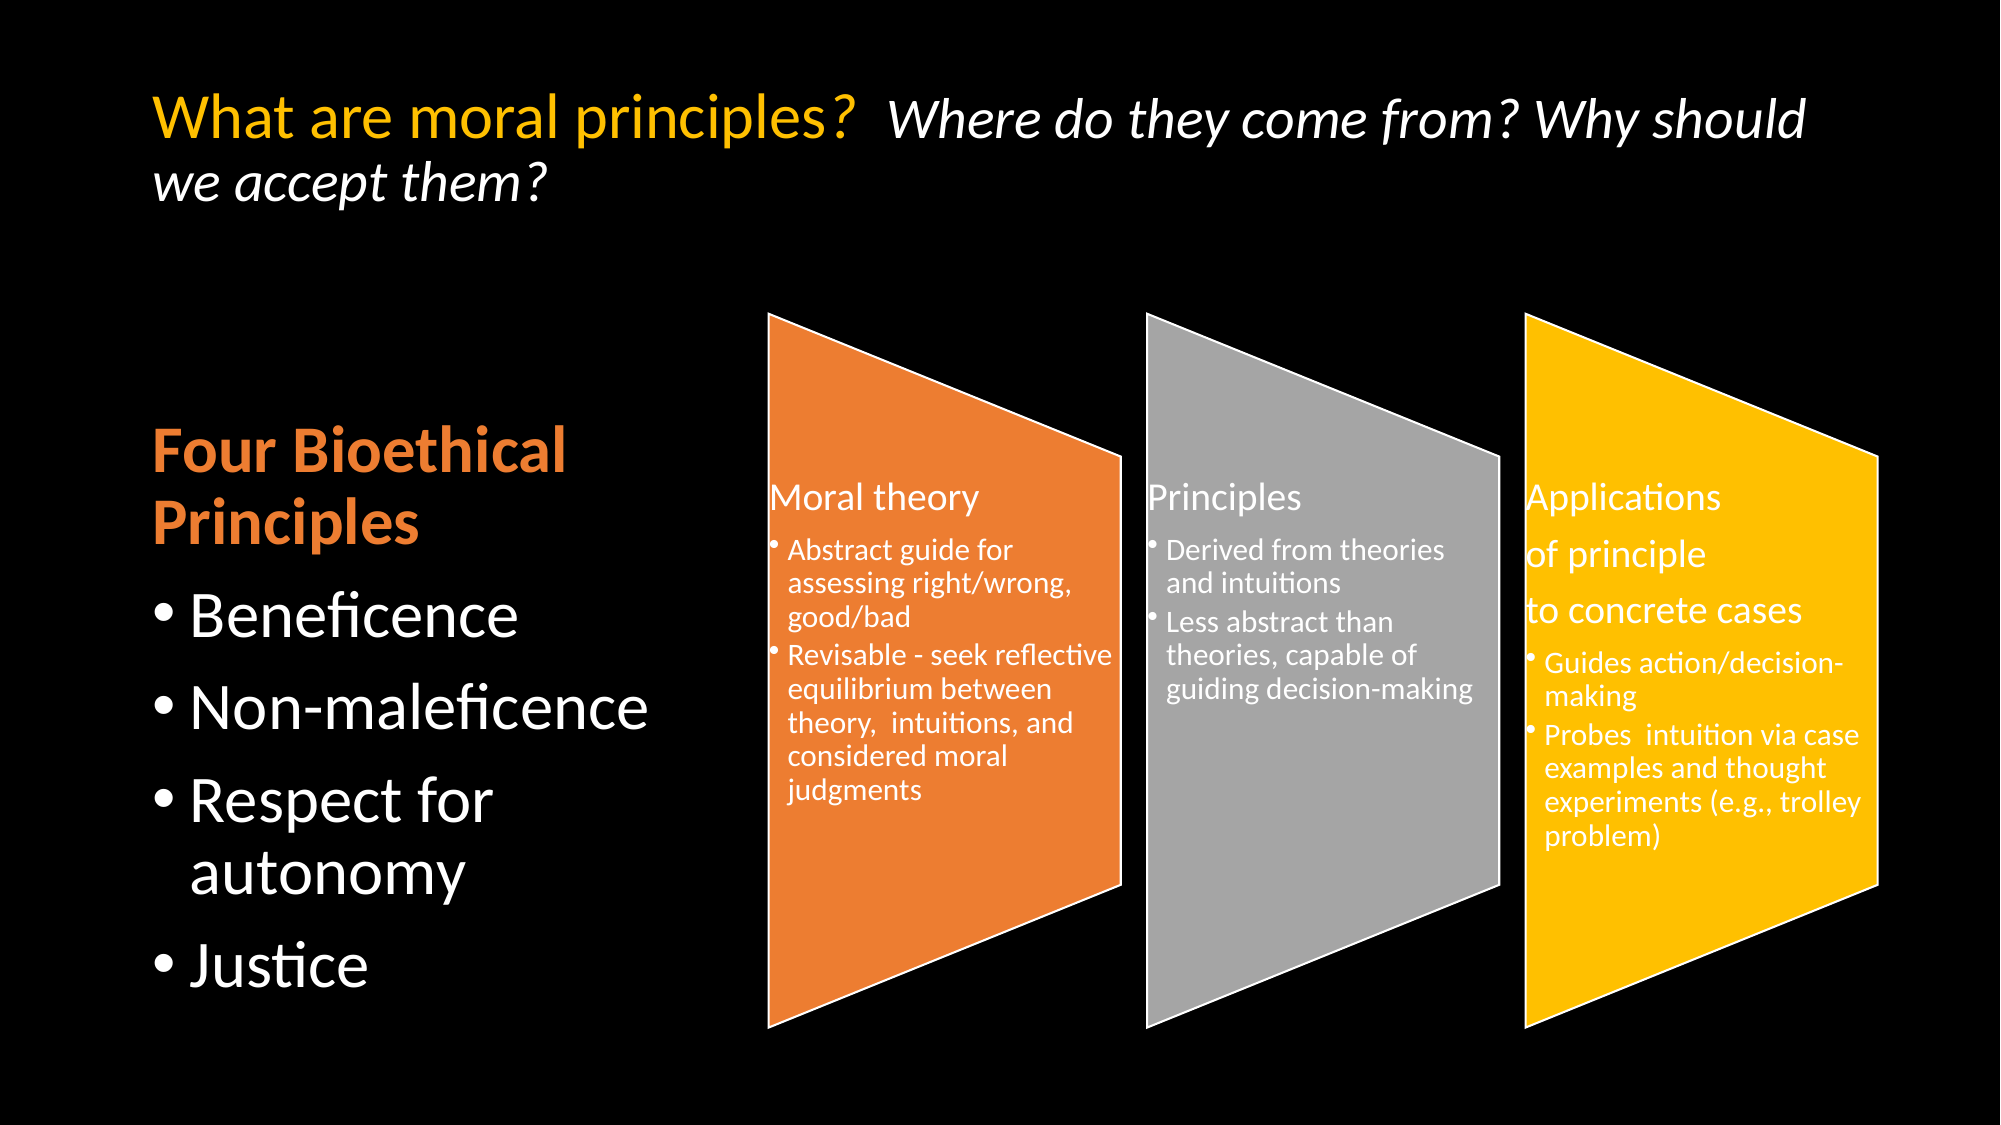

# What are moral principles?  Where do they come from? Why should we accept them?
Moral theory
Abstract guide for assessing right/wrong, good/bad
Revisable - seek reflective equilibrium between theory,  intuitions, and considered moral judgments
Principles
Derived from theories and intuitions
Less abstract than theories, capable of guiding decision-making
Applications
of principle
to concrete cases
Guides action/decision-making
Probes  intuition via case examples and thought experiments (e.g., trolley problem)
Four Bioethical Principles
Beneficence
Non-maleficence
Respect for autonomy
Justice